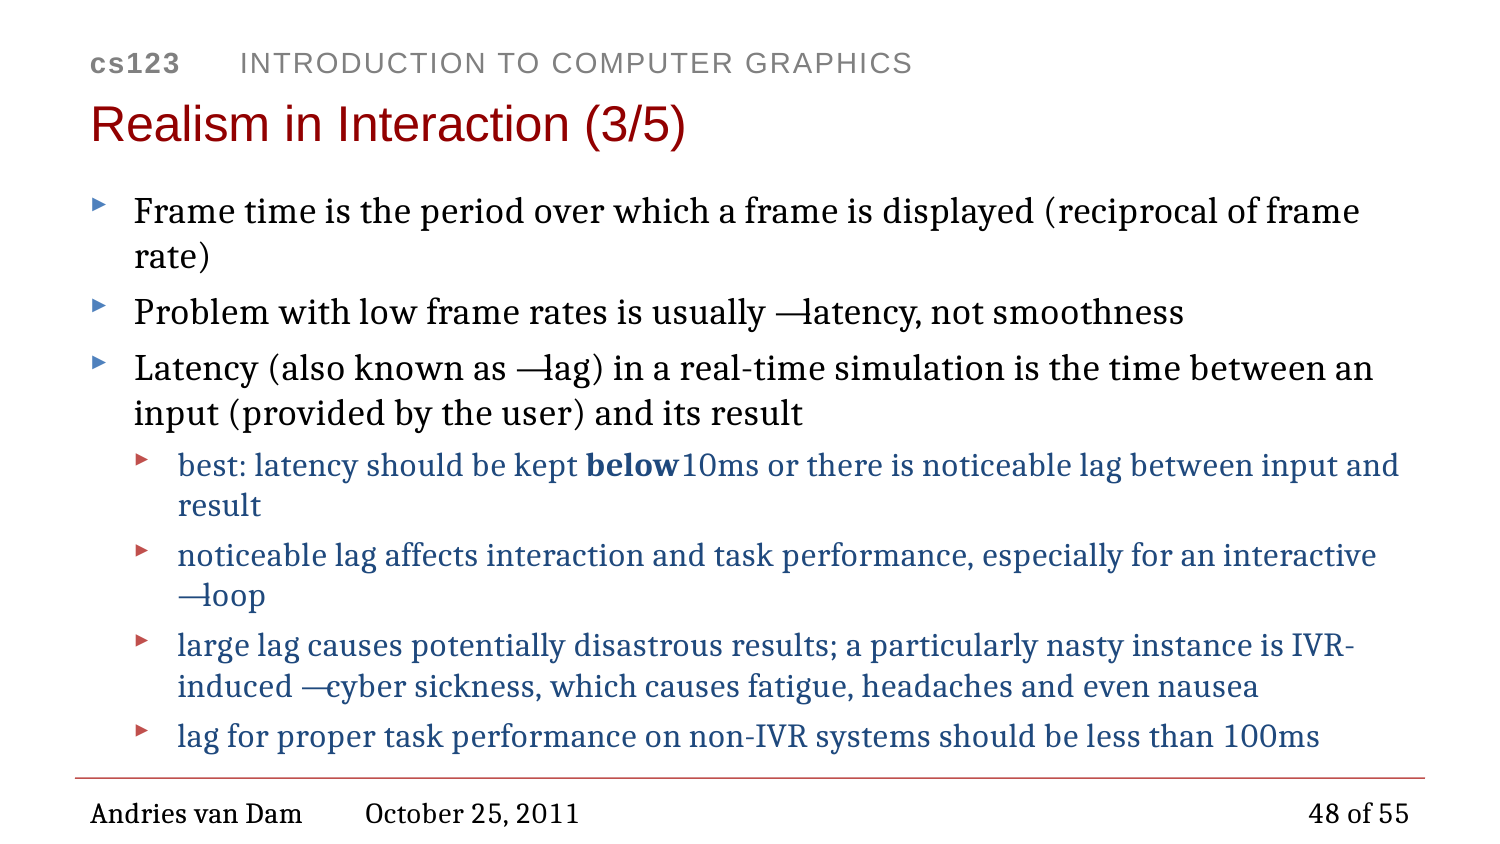

# Realism in Interaction (3/5)
Frame time is the period over which a frame is displayed (reciprocal of frame rate)
Problem with low frame rates is usually ―latency, not smoothness
Latency (also known as ―lag) in a real-time simulation is the time between an input (provided by the user) and its result
best: latency should be kept below10ms or there is noticeable lag between input and result
noticeable lag affects interaction and task performance, especially for an interactive ―loop
large lag causes potentially disastrous results; a particularly nasty instance is IVR-induced ―cyber sickness, which causes fatigue, headaches and even nausea
lag for proper task performance on non-IVR systems should be less than 100ms
October 25, 2011
48 of 55